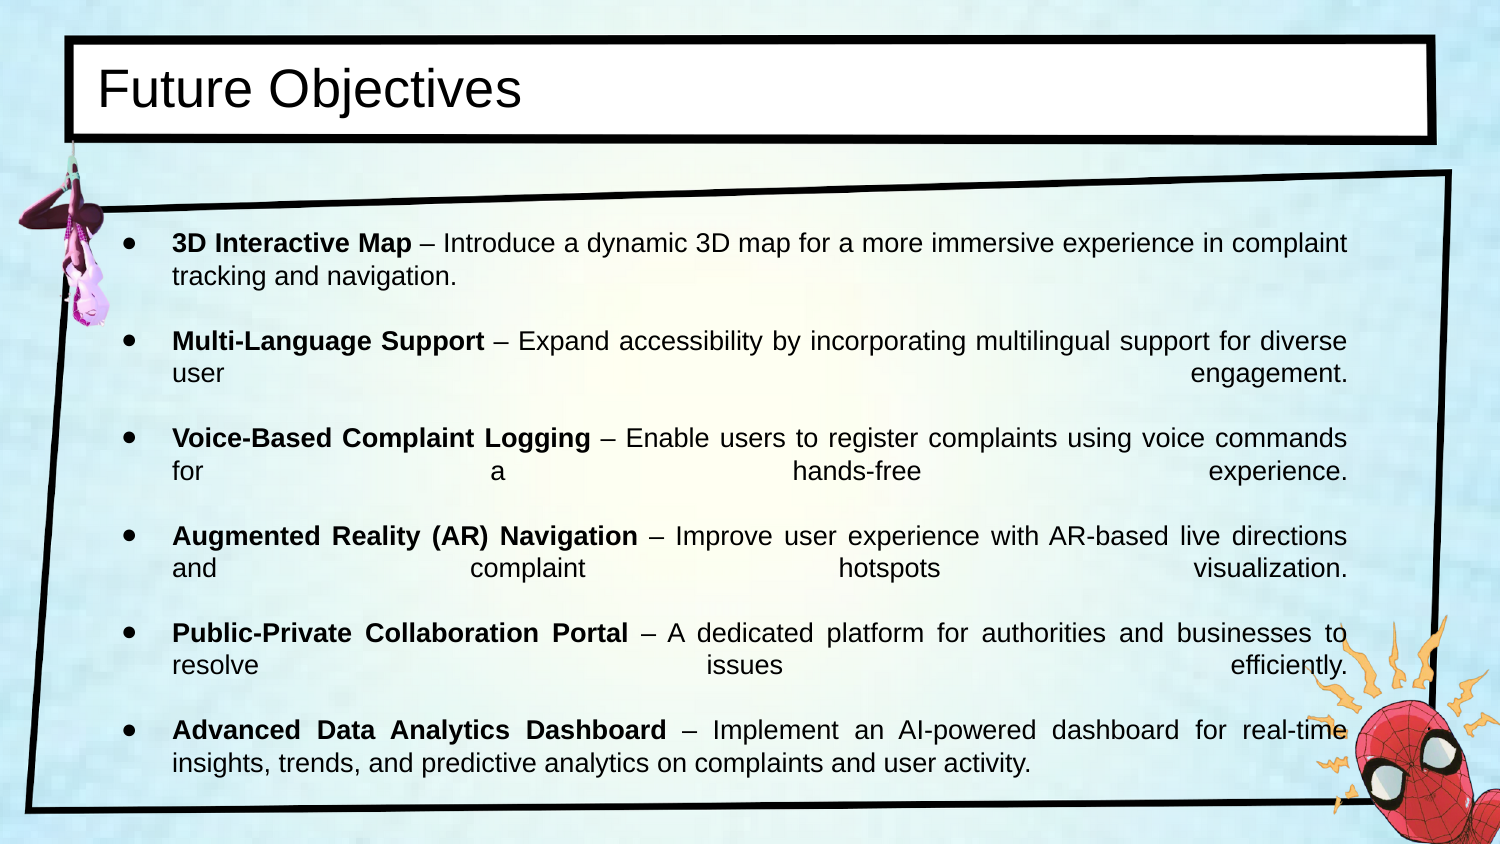

Future Objectives
3D Interactive Map – Introduce a dynamic 3D map for a more immersive experience in complaint tracking and navigation.

Multi-Language Support – Expand accessibility by incorporating multilingual support for diverse user engagement.
Voice-Based Complaint Logging – Enable users to register complaints using voice commands for a hands-free experience.
Augmented Reality (AR) Navigation – Improve user experience with AR-based live directions and complaint hotspots visualization.
Public-Private Collaboration Portal – A dedicated platform for authorities and businesses to resolve issues efficiently.
Advanced Data Analytics Dashboard – Implement an AI-powered dashboard for real-time insights, trends, and predictive analytics on complaints and user activity.